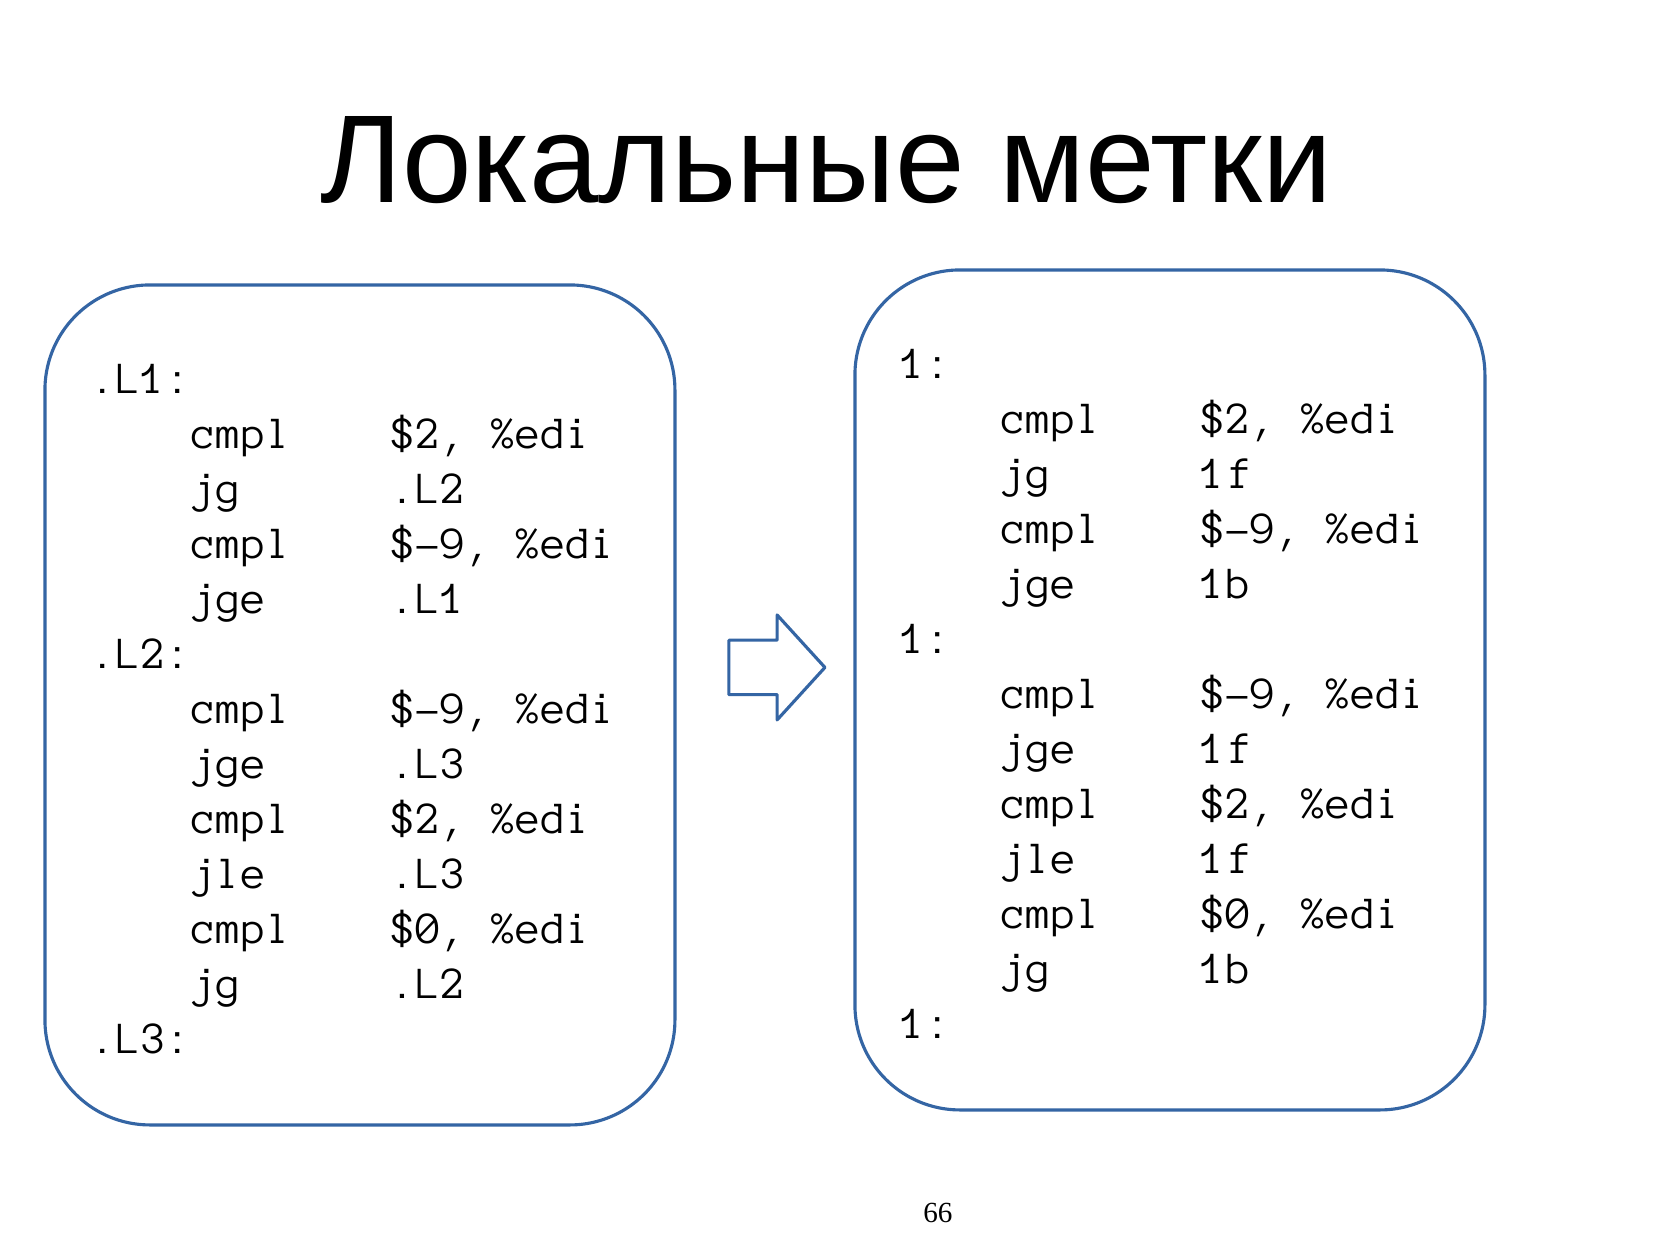

Локальные метки
1:
    cmpl    $2, %edi
    jg      1f
    cmpl    $-9, %edi
    jge     1b
1:
    cmpl    $-9, %edi
    jge     1f
    cmpl    $2, %edi
    jle     1f
    cmpl    $0, %edi
    jg      1b
1:
.L1:
    cmpl    $2, %edi
    jg      .L2
    cmpl    $-9, %edi
    jge     .L1
.L2:
    cmpl    $-9, %edi
    jge     .L3
    cmpl    $2, %edi
    jle     .L3
    cmpl    $0, %edi
    jg      .L2
.L3:

66